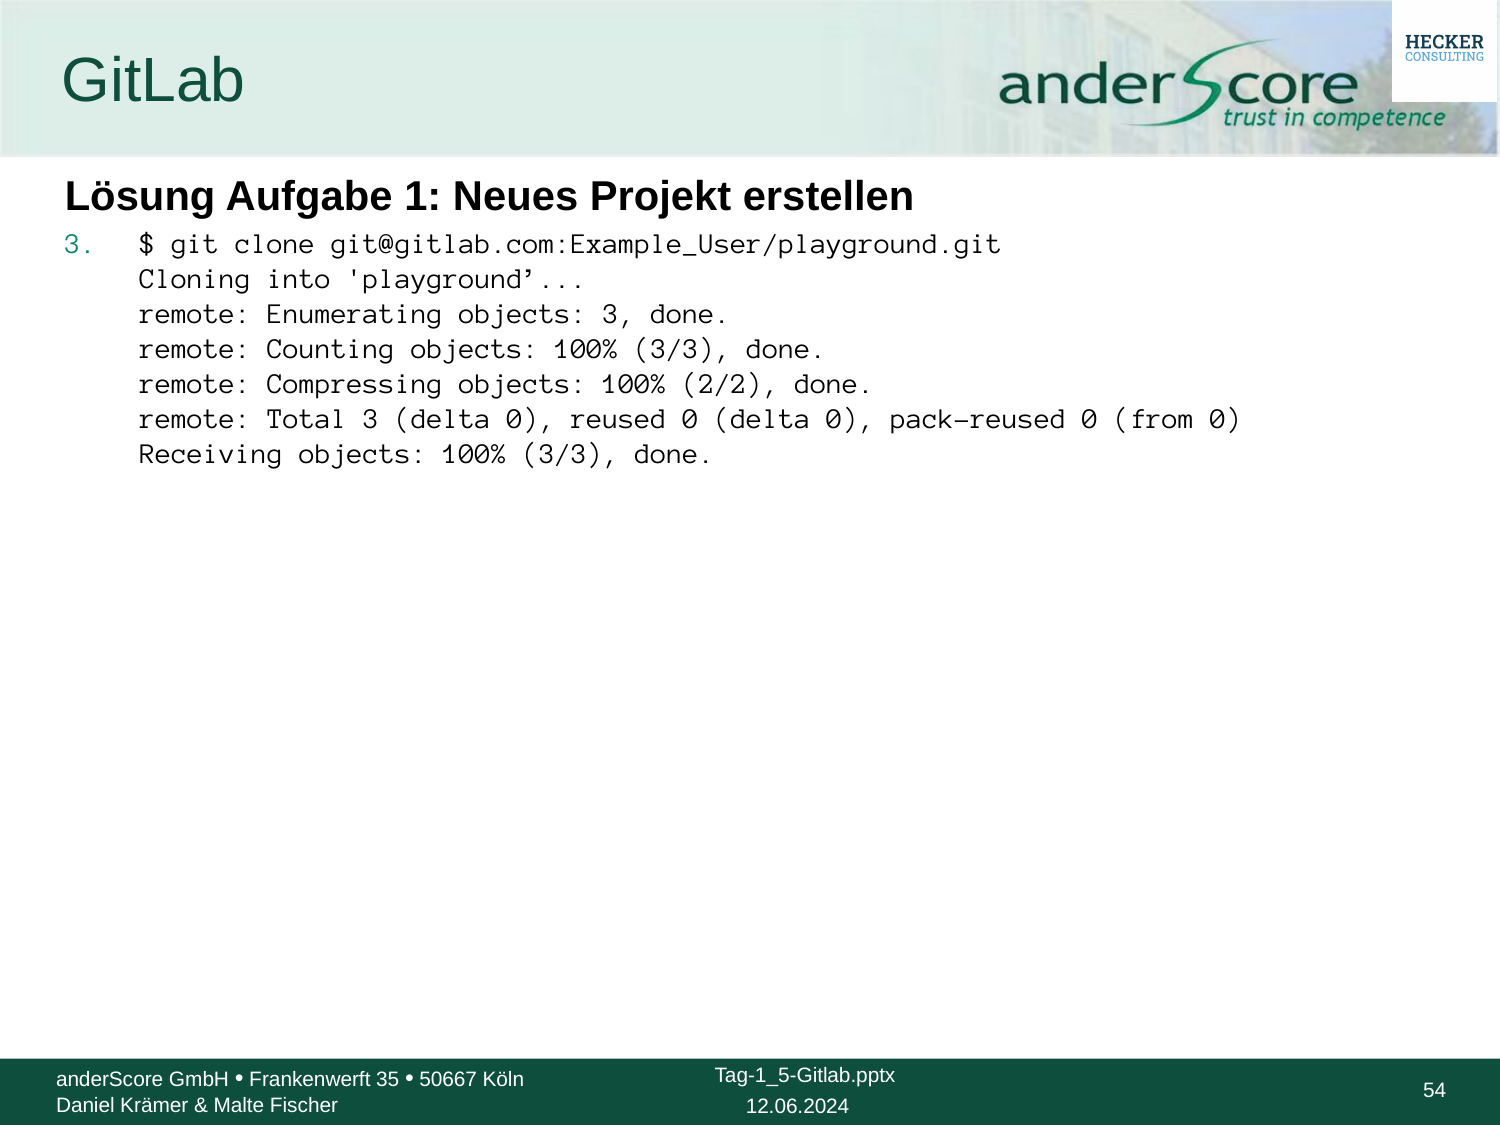

# GitLab
Lösung Aufgabe 1: Neues Projekt erstellen
$ git clone git@gitlab.com:Example_User/playground.git
Cloning into 'playground’...
remote: Enumerating objects: 3, done.
remote: Counting objects: 100% (3/3), done.
remote: Compressing objects: 100% (2/2), done.
remote: Total 3 (delta 0), reused 0 (delta 0), pack-reused 0 (from 0)
Receiving objects: 100% (3/3), done.